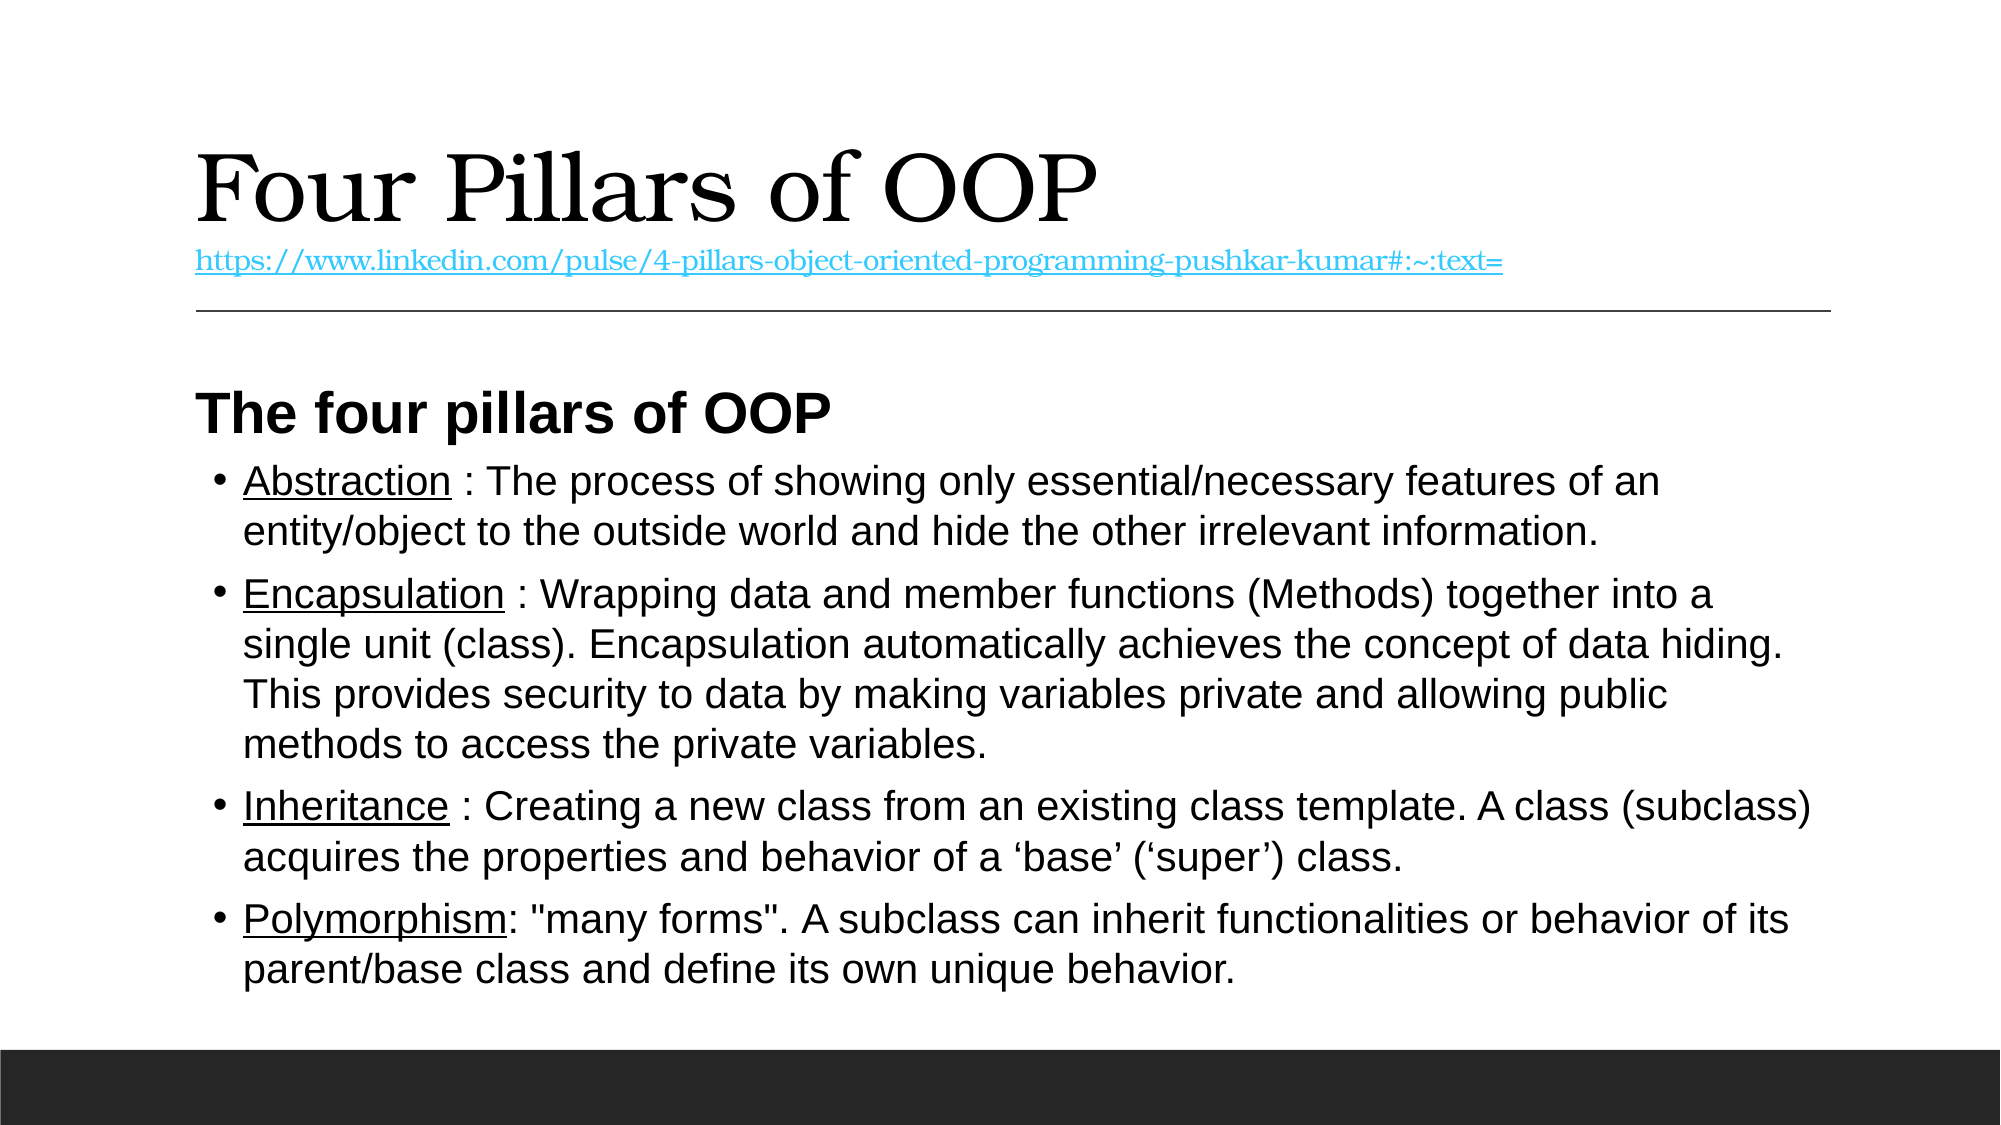

# Four Pillars of OOP https://www.linkedin.com/pulse/4-pillars-object-oriented-programming-pushkar-kumar#:~:text=
The four pillars of OOP
Abstraction : The process of showing only essential/necessary features of an entity/object to the outside world and hide the other irrelevant information.
Encapsulation : Wrapping data and member functions (Methods) together into a single unit (class). Encapsulation automatically achieves the concept of data hiding. This provides security to data by making variables private and allowing public methods to access the private variables.
Inheritance : Creating a new class from an existing class template. A class (subclass) acquires the properties and behavior of a ‘base’ (‘super’) class.
Polymorphism: "many forms". A subclass can inherit functionalities or behavior of its parent/base class and define its own unique behavior.